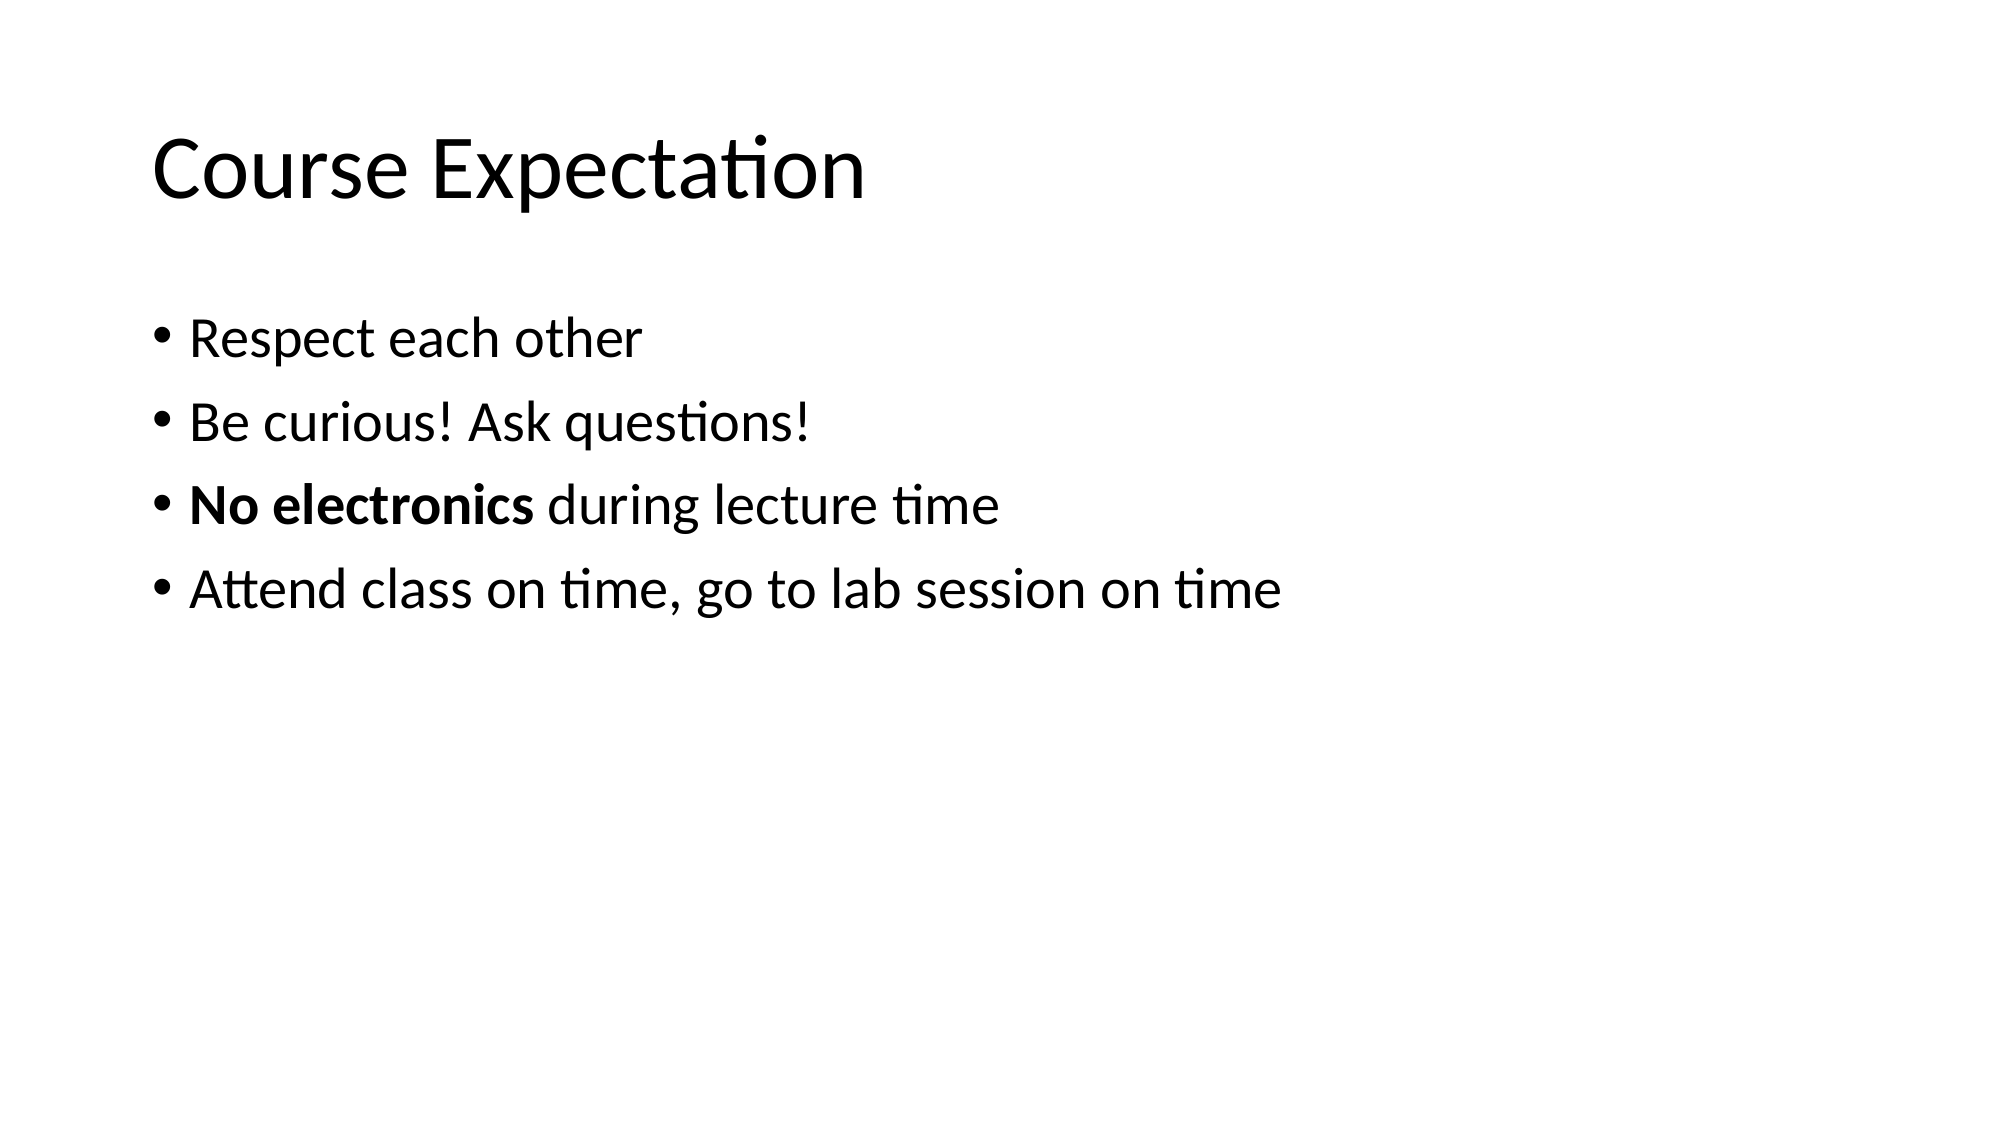

# Course Expectation
Respect each other
Be curious! Ask questions!
No electronics during lecture time
Attend class on time, go to lab session on time